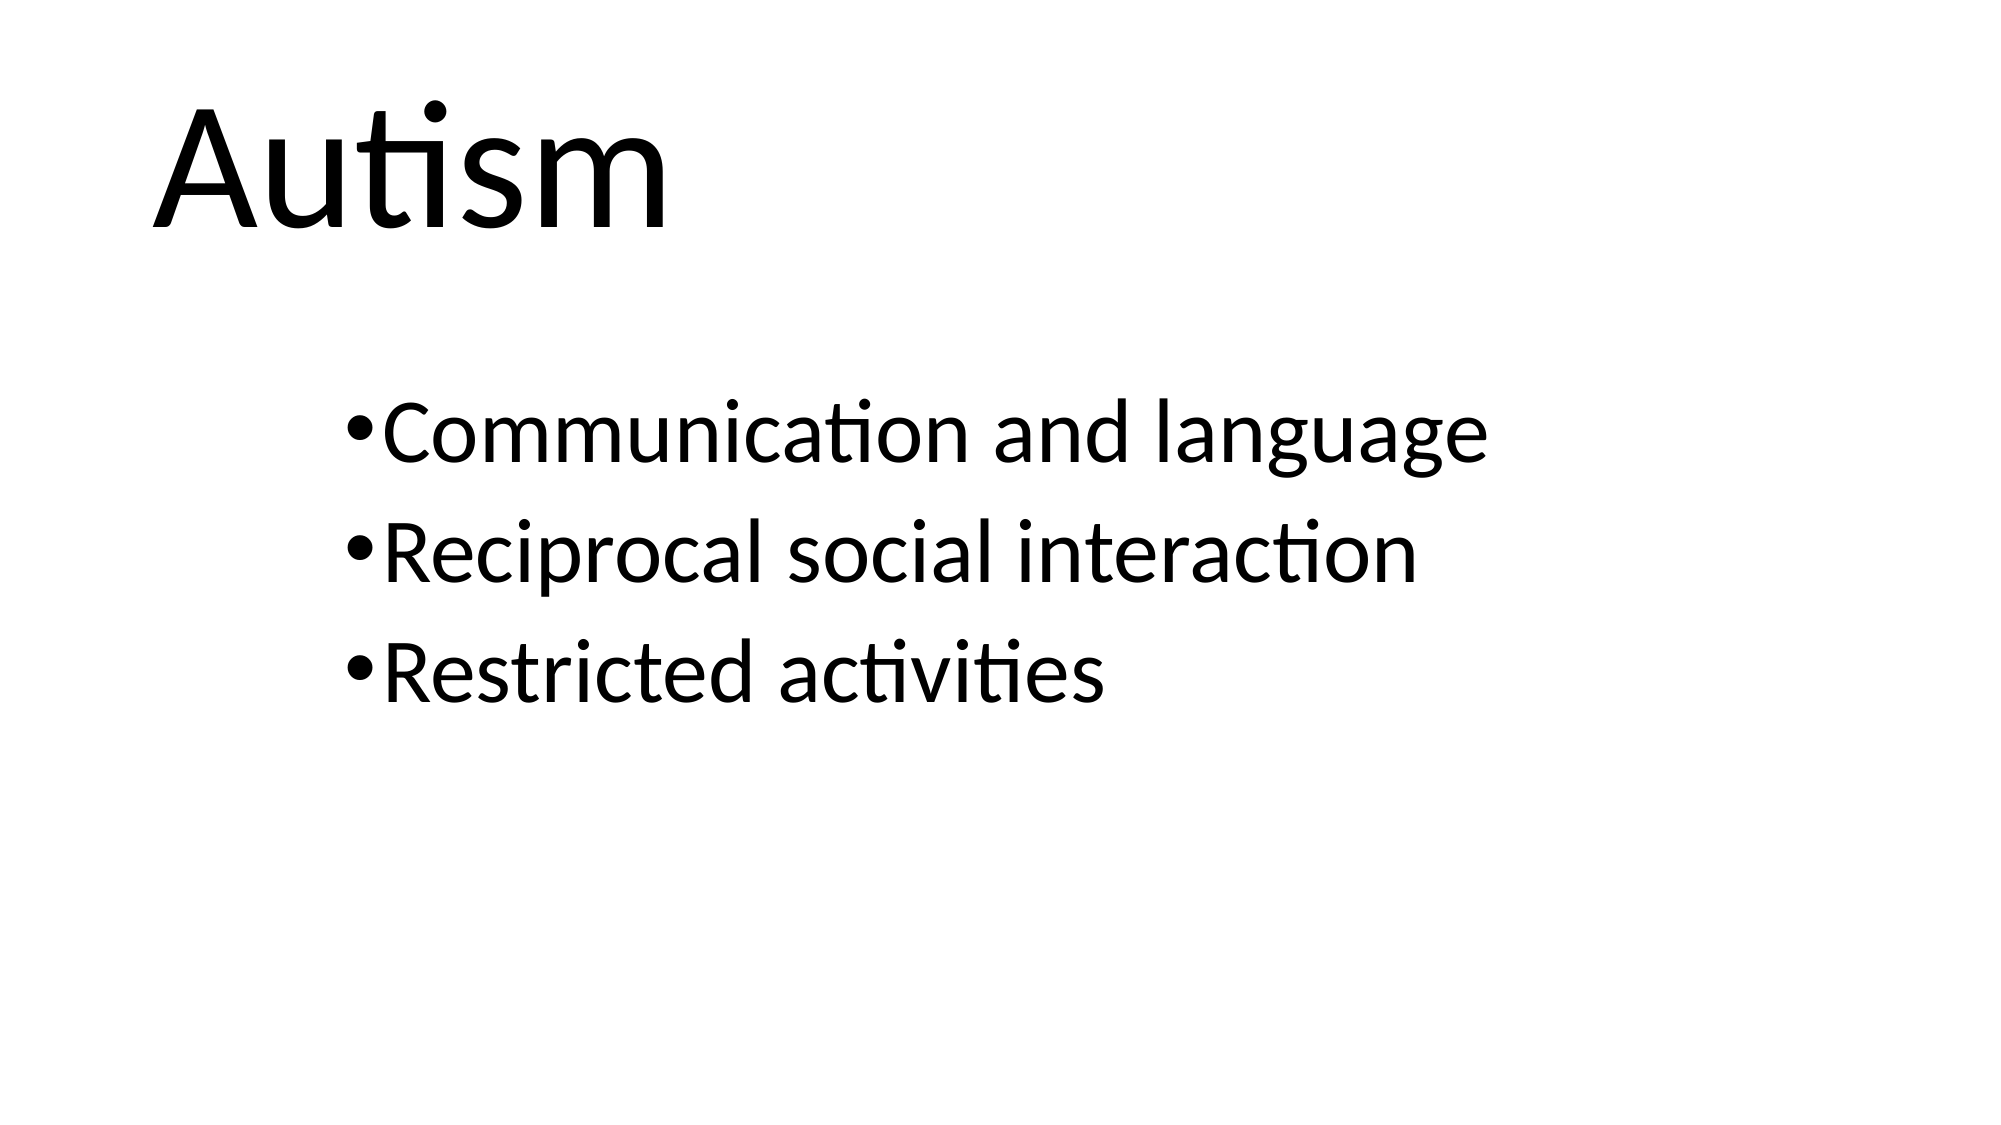

# Autism
Communication and language
Reciprocal social interaction
Restricted activities